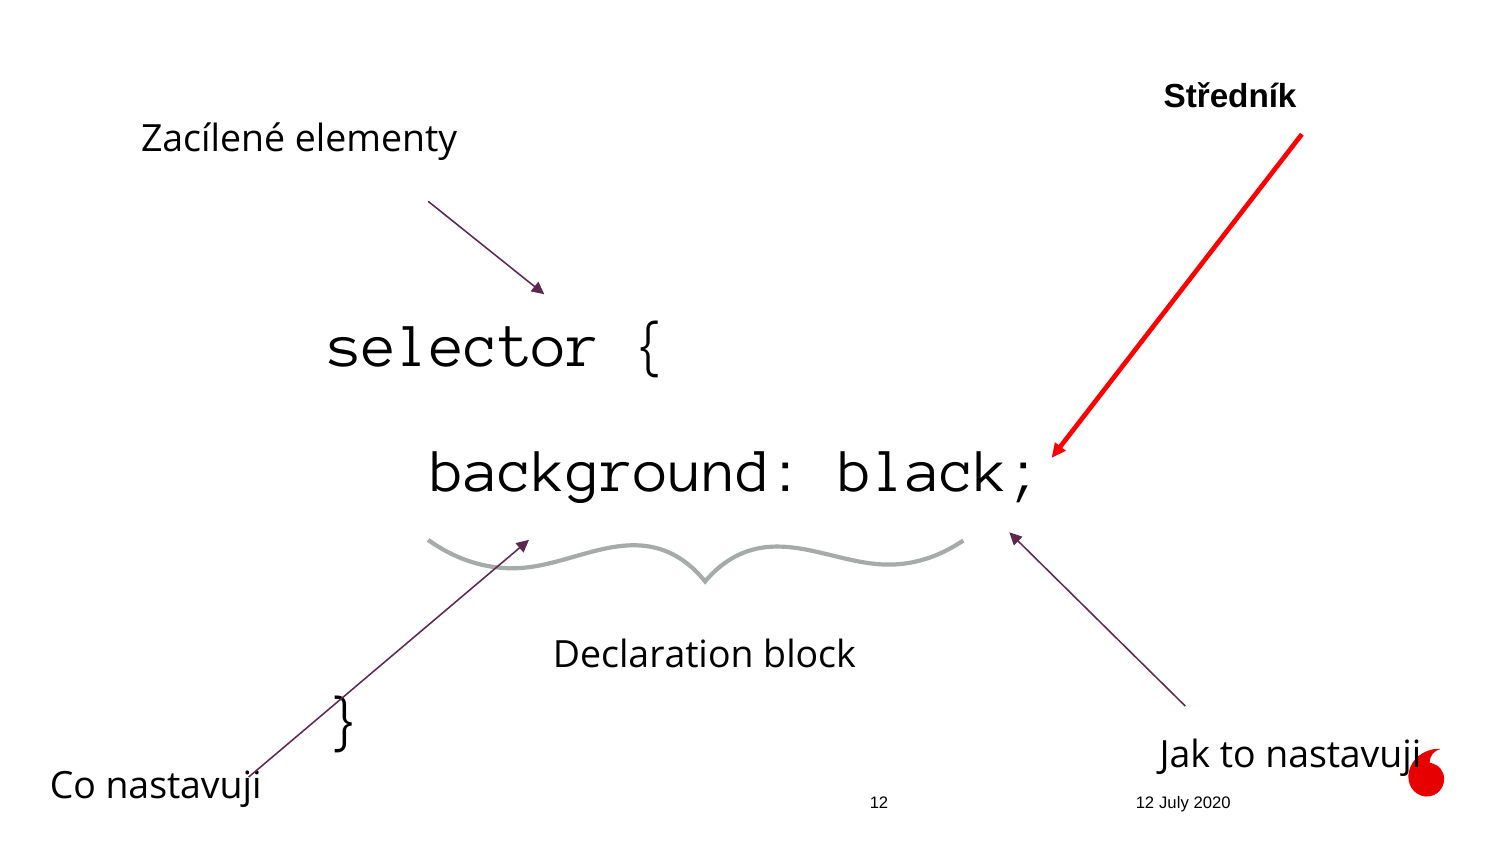

Středník
Zacílené elementy
selector {
   background: black;

}

Declaration block
Jak to nastavuji
Co nastavuji
12 July 2020
12